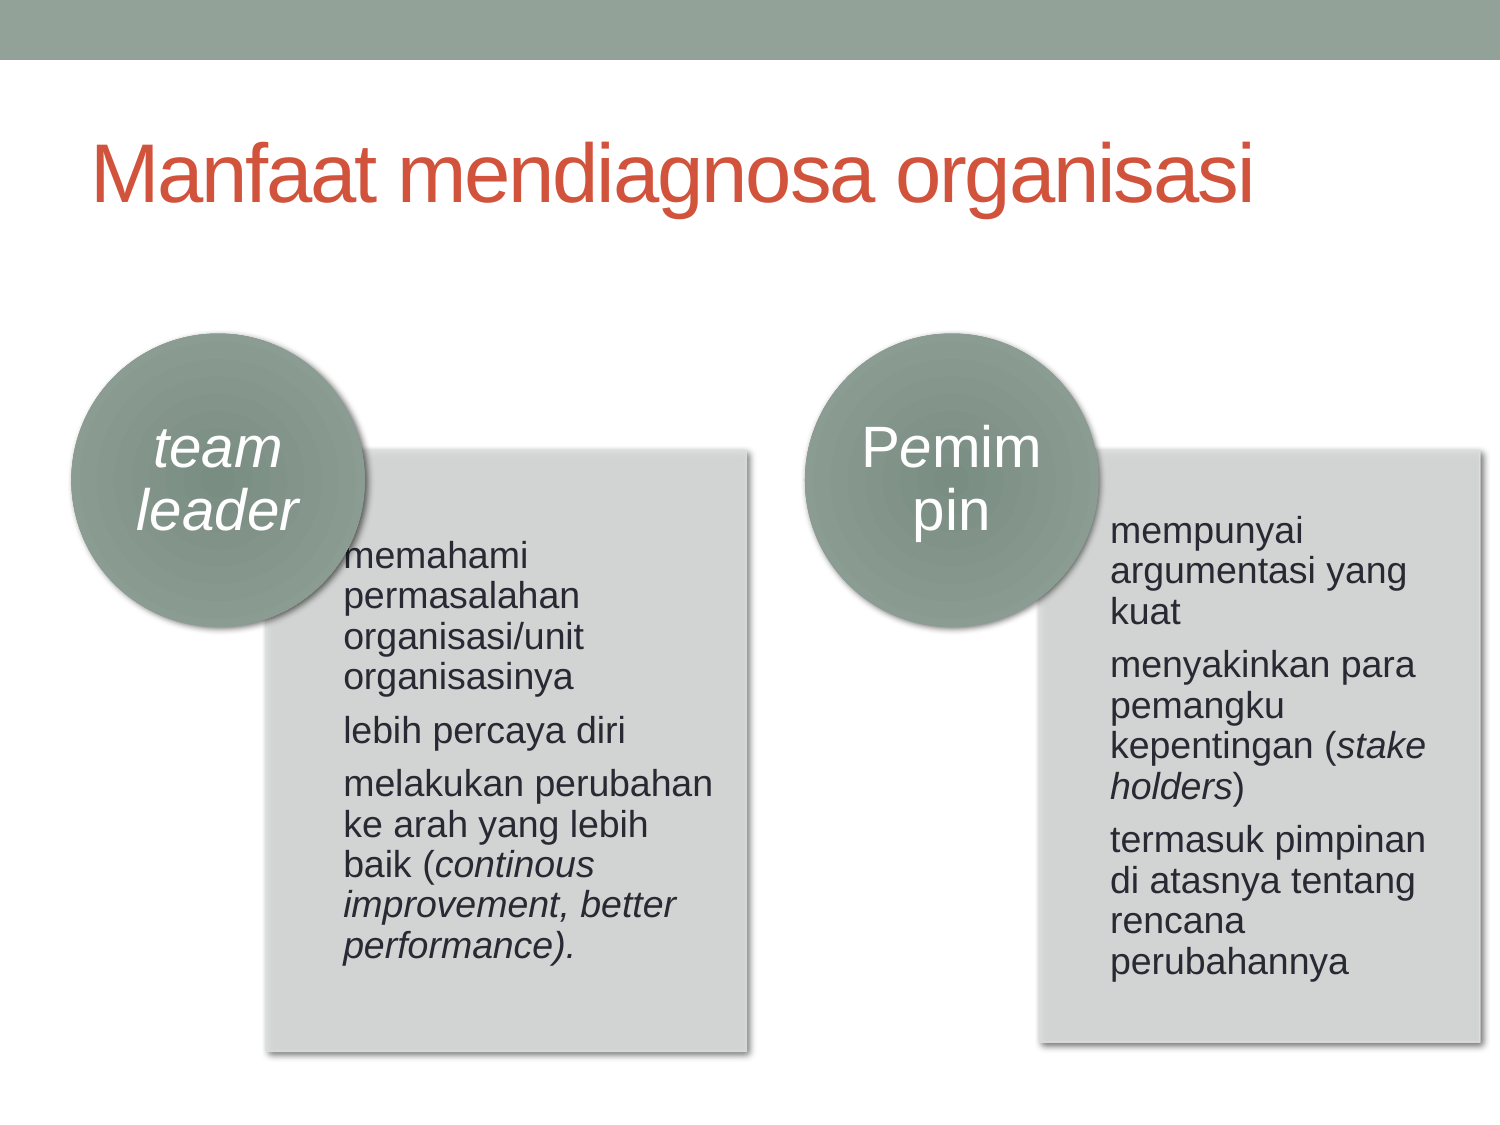

# Manfaat mendiagnosa organisasi
memahami permasalahan organisasi/unit organisasinya
lebih percaya diri
melakukan perubahan ke arah yang lebih  baik (continous improvement, better performance).
team leader
mempunyai argumentasi yang kuat
menyakinkan para pemangku kepentingan (stake holders)
termasuk pimpinan di atasnya tentang rencana perubahannya
Pemimpin